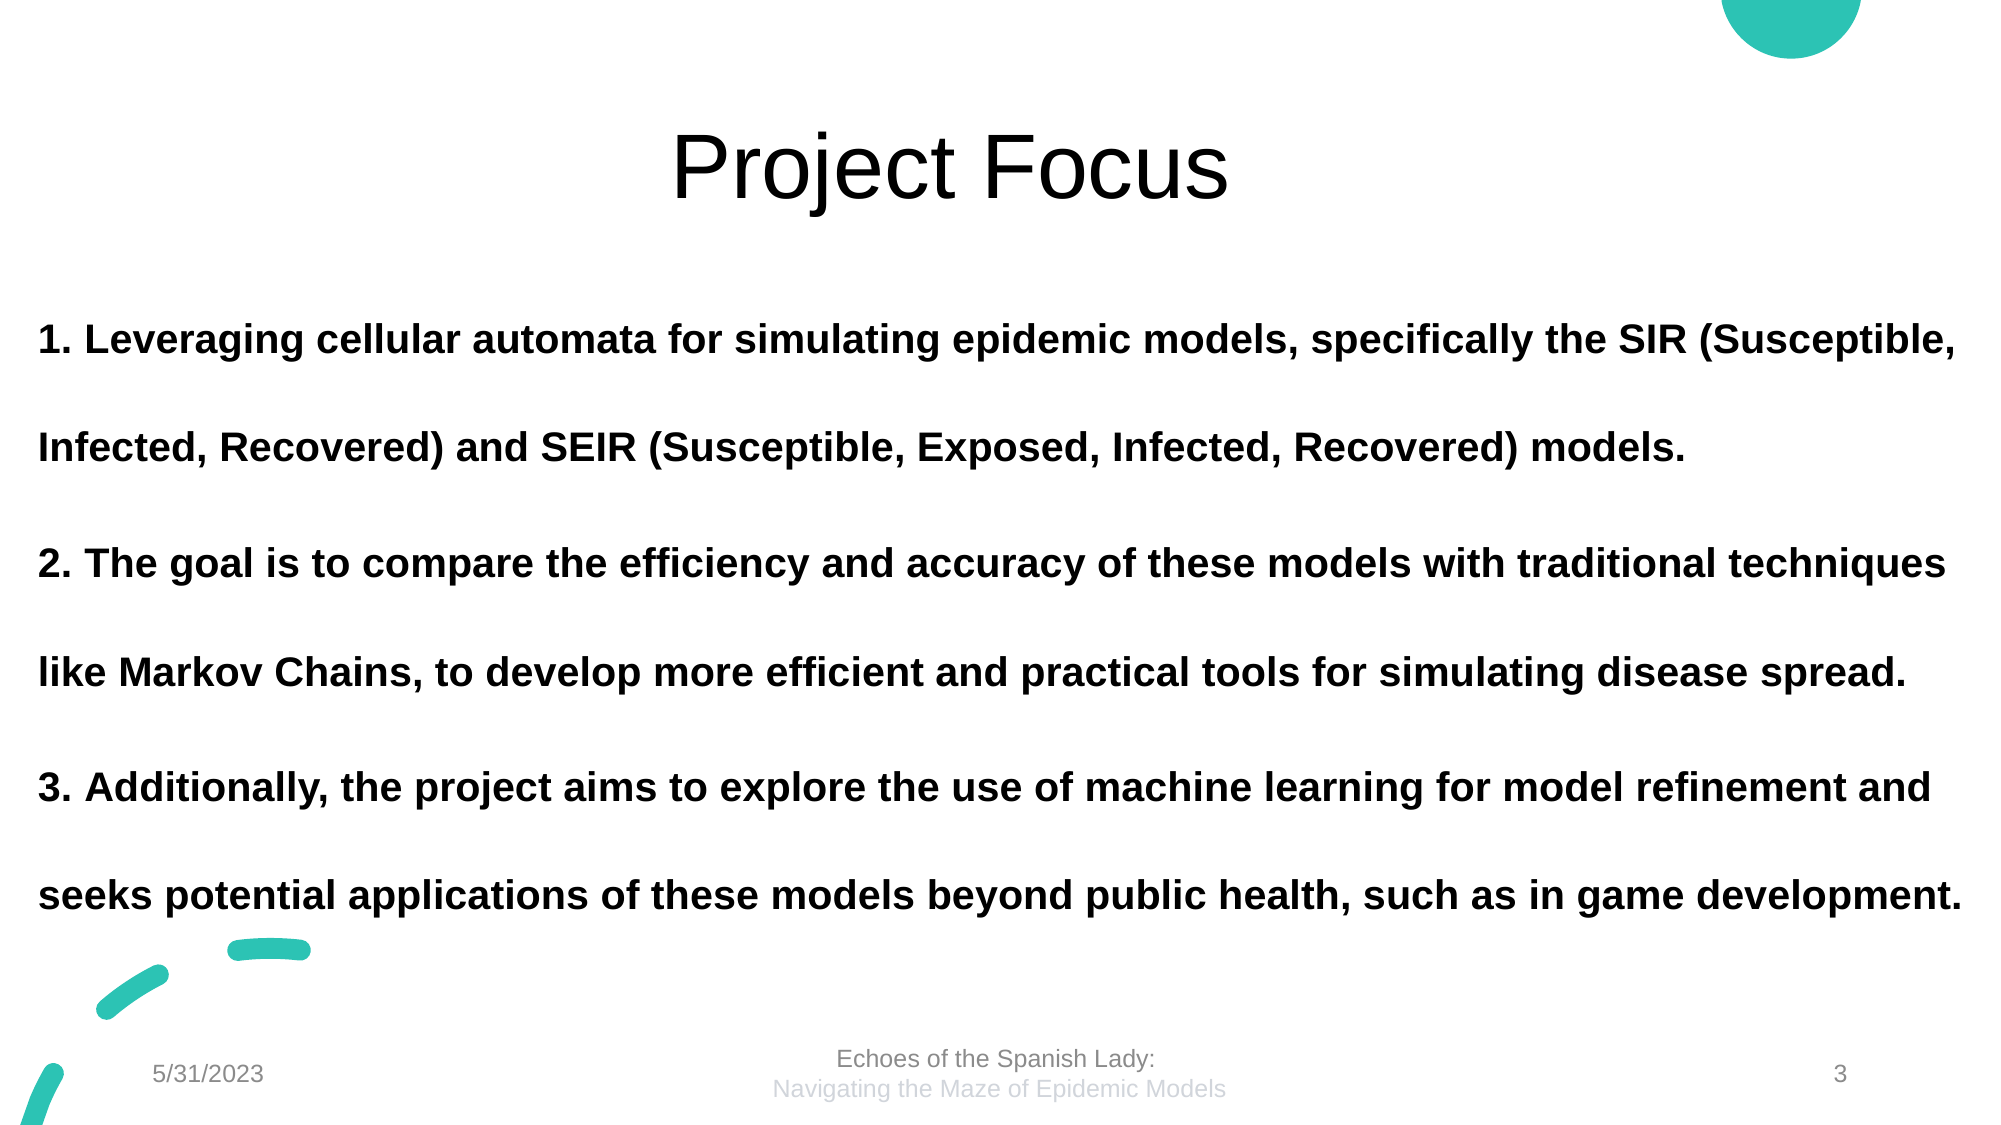

# Project Focus
1.	Leveraging cellular automata for simulating epidemic models, specifically the SIR (Susceptible, Infected, Recovered) and SEIR (Susceptible, Exposed, Infected, Recovered) models.
2.	The goal is to compare the efficiency and accuracy of these models with traditional techniques like Markov Chains, to develop more efficient and practical tools for simulating disease spread.
3.	Additionally, the project aims to explore the use of machine learning for model refinement and seeks potential applications of these models beyond public health, such as in game development.

5/31/2023
Echoes of the Spanish Lady:
Navigating the Maze of Epidemic Models
3